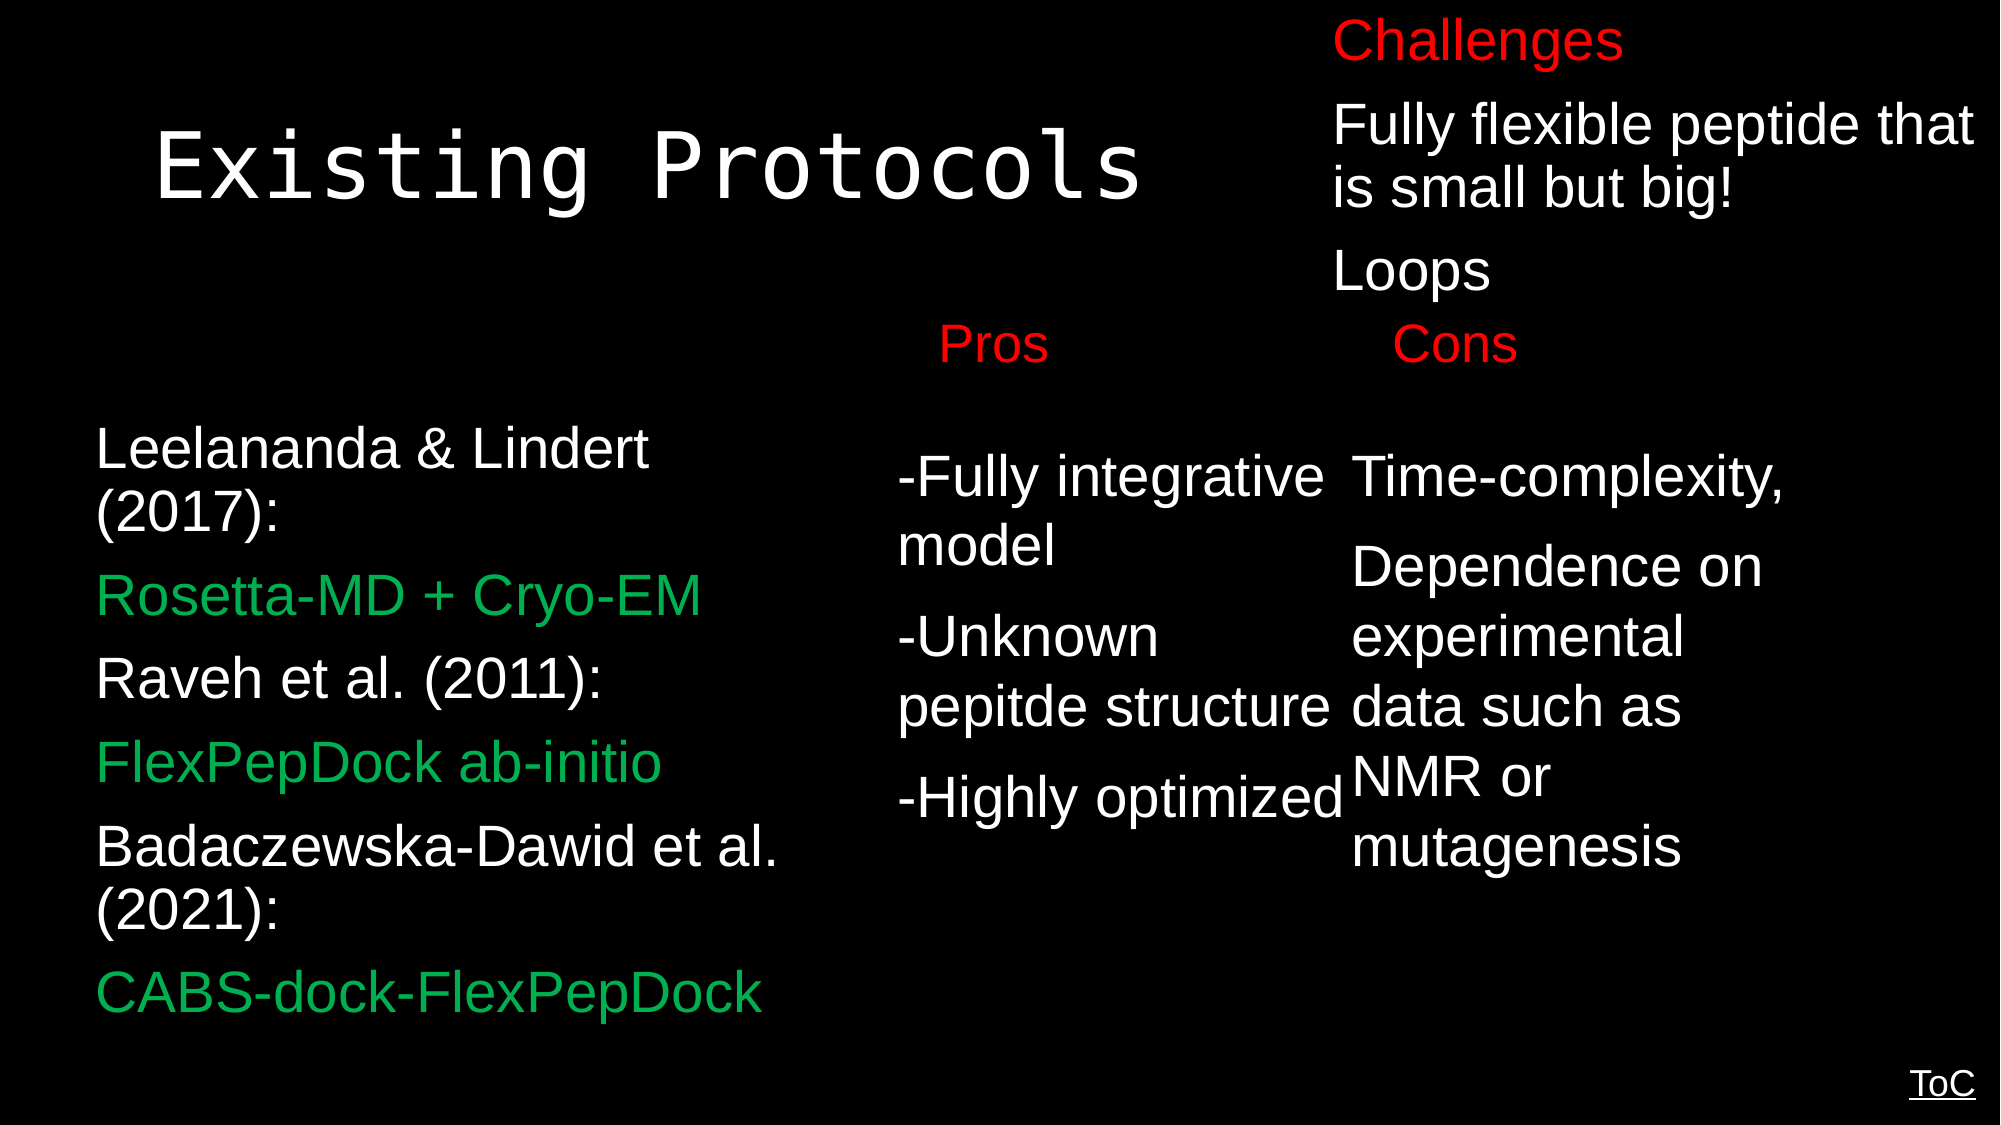

Challenges
Fully flexible peptide that is small but big!
Loops
# Existing Protocols
Pros
Cons
Leelananda & Lindert (2017):
Rosetta-MD + Cryo-EM
Raveh et al. (2011):
FlexPepDock ab-initio
Badaczewska-Dawid et al. (2021):
CABS-dock-FlexPepDock

-Fully integrative model
-Unknown pepitde structure
-Highly optimized

Time-complexity,
Dependence on experimental data such as NMR or mutagenesis

ToC